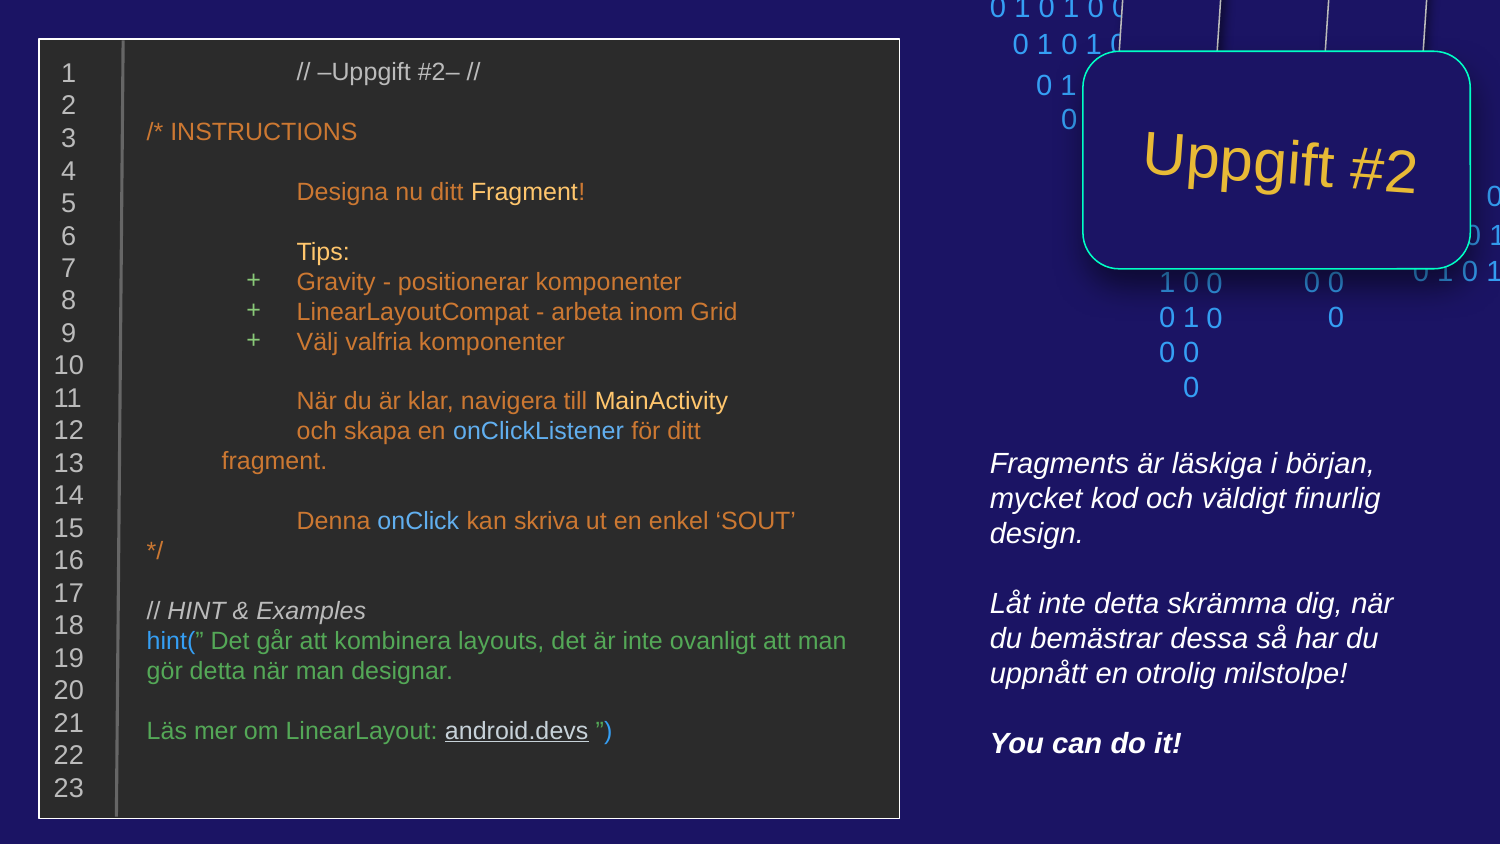

0 1 0 1 0 0 1 0
0 1 0 1 0 0 1 0
0 1 0 1 0 0 1 0
0 1 0 1 0 0 1 0

 1
 2
 3
 4
 5
 6
 7
 8
 9
10
11
12
13
14
15
16
17
18
19
20
21
22
23
// –Uppgift #2– //

/* INSTRUCTIONS

	Designa nu ditt Fragment!

	Tips:
Gravity - positionerar komponenter
LinearLayoutCompat - arbeta inom Grid
Välj valfria komponenter
	När du är klar, navigera till MainActivity
	och skapa en onClickListener för ditt
fragment.

	Denna onClick kan skriva ut en enkel ‘SOUT’
*/

// HINT & Examples
hint(” Det går att kombinera layouts, det är inte ovanligt att man gör detta när man designar.

Läs mer om LinearLayout: android.devs ”)

Uppgift #2
0
1
0
0
0
1
0
0
0
1
0
0
0 1 0 1 0 0  0
0 1 0 1 0 1  0
0 1 0 1 0 0 1 0
0
1
0
0
0
1
0
0
0
1
0
0
Fragments är läskiga i början, mycket kod och väldigt finurlig design.

Låt inte detta skrämma dig, när du bemästrar dessa så har du uppnått en otrolig milstolpe!

You can do it!